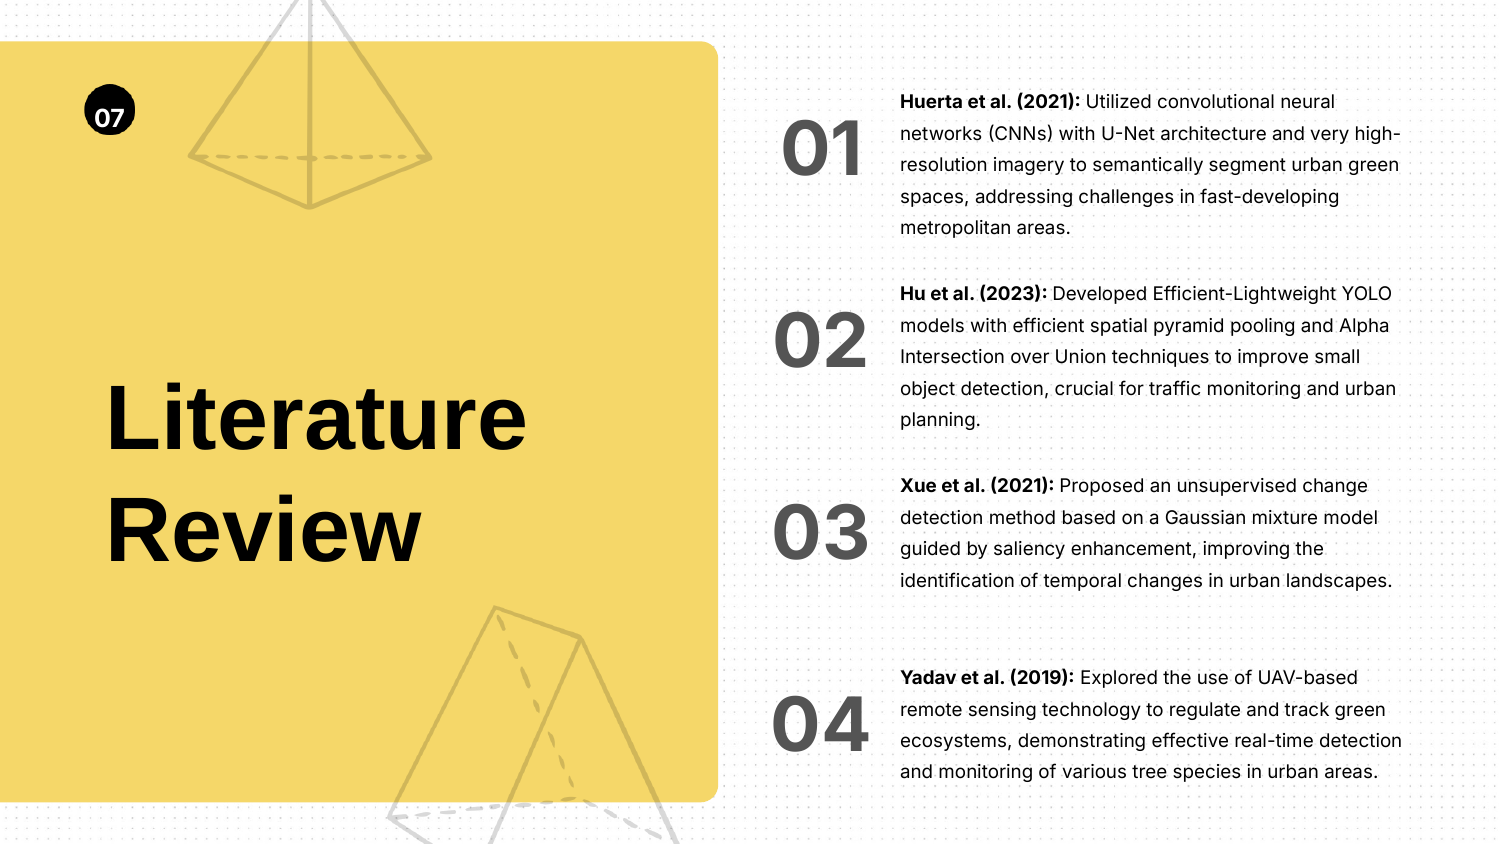

Huerta et al. (2021): Utilized convolutional neural networks (CNNs) with U-Net architecture and very high-resolution imagery to semantically segment urban green spaces, addressing challenges in fast-developing metropolitan areas.

07
01
Hu et al. (2023): Developed Efficient-Lightweight YOLO models with efficient spatial pyramid pooling and Alpha Intersection over Union techniques to improve small object detection, crucial for traffic monitoring and urban planning.

02
Literature Review
Xue et al. (2021): Proposed an unsupervised change detection method based on a Gaussian mixture model guided by saliency enhancement, improving the identification of temporal changes in urban landscapes.

03

Yadav et al. (2019): Explored the use of UAV-based remote sensing technology to regulate and track green ecosystems, demonstrating effective real-time detection and monitoring of various tree species in urban areas.

04